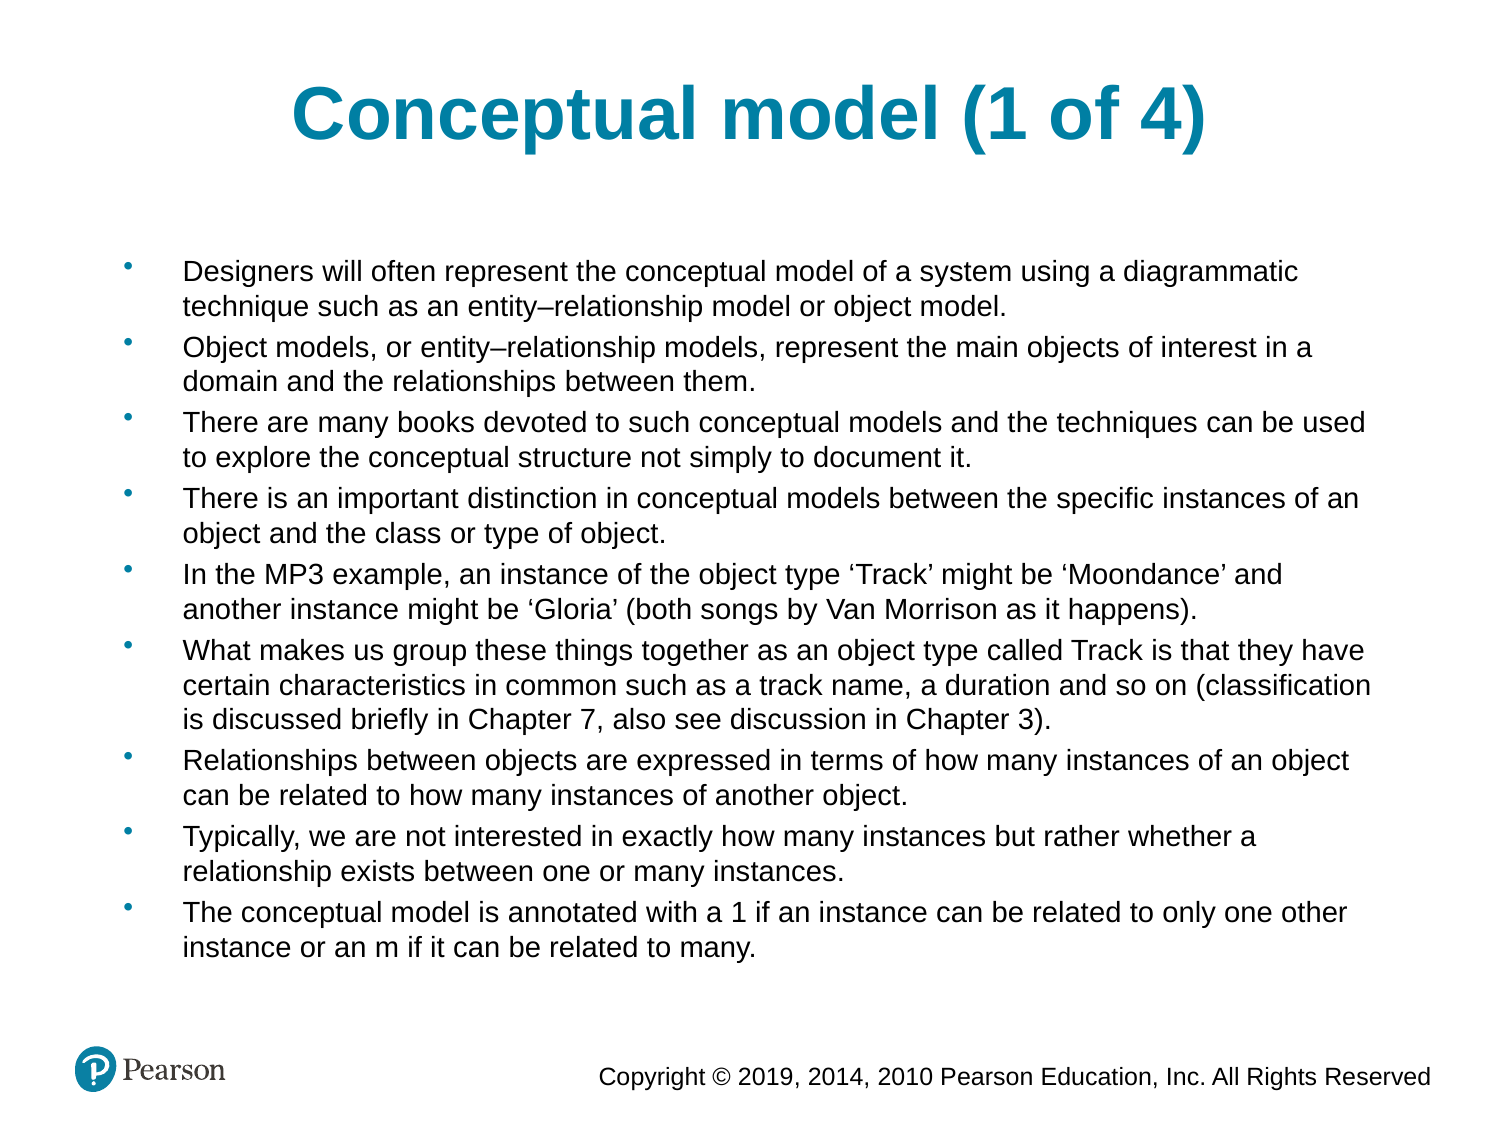

Conceptual model (1 of 4)
Designers will often represent the conceptual model of a system using a diagrammatic technique such as an entity–relationship model or object model.
Object models, or entity–relationship models, represent the main objects of interest in a domain and the relationships between them.
There are many books devoted to such conceptual models and the techniques can be used to explore the conceptual structure not simply to document it.
There is an important distinction in conceptual models between the specific instances of an object and the class or type of object.
In the MP3 example, an instance of the object type ‘Track’ might be ‘Moondance’ and another instance might be ‘Gloria’ (both songs by Van Morrison as it happens).
What makes us group these things together as an object type called Track is that they have certain characteristics in common such as a track name, a duration and so on (classification is discussed briefly in Chapter 7, also see discussion in Chapter 3).
Relationships between objects are expressed in terms of how many instances of an object can be related to how many instances of another object.
Typically, we are not interested in exactly how many instances but rather whether a relationship exists between one or many instances.
The conceptual model is annotated with a 1 if an instance can be related to only one other instance or an m if it can be related to many.